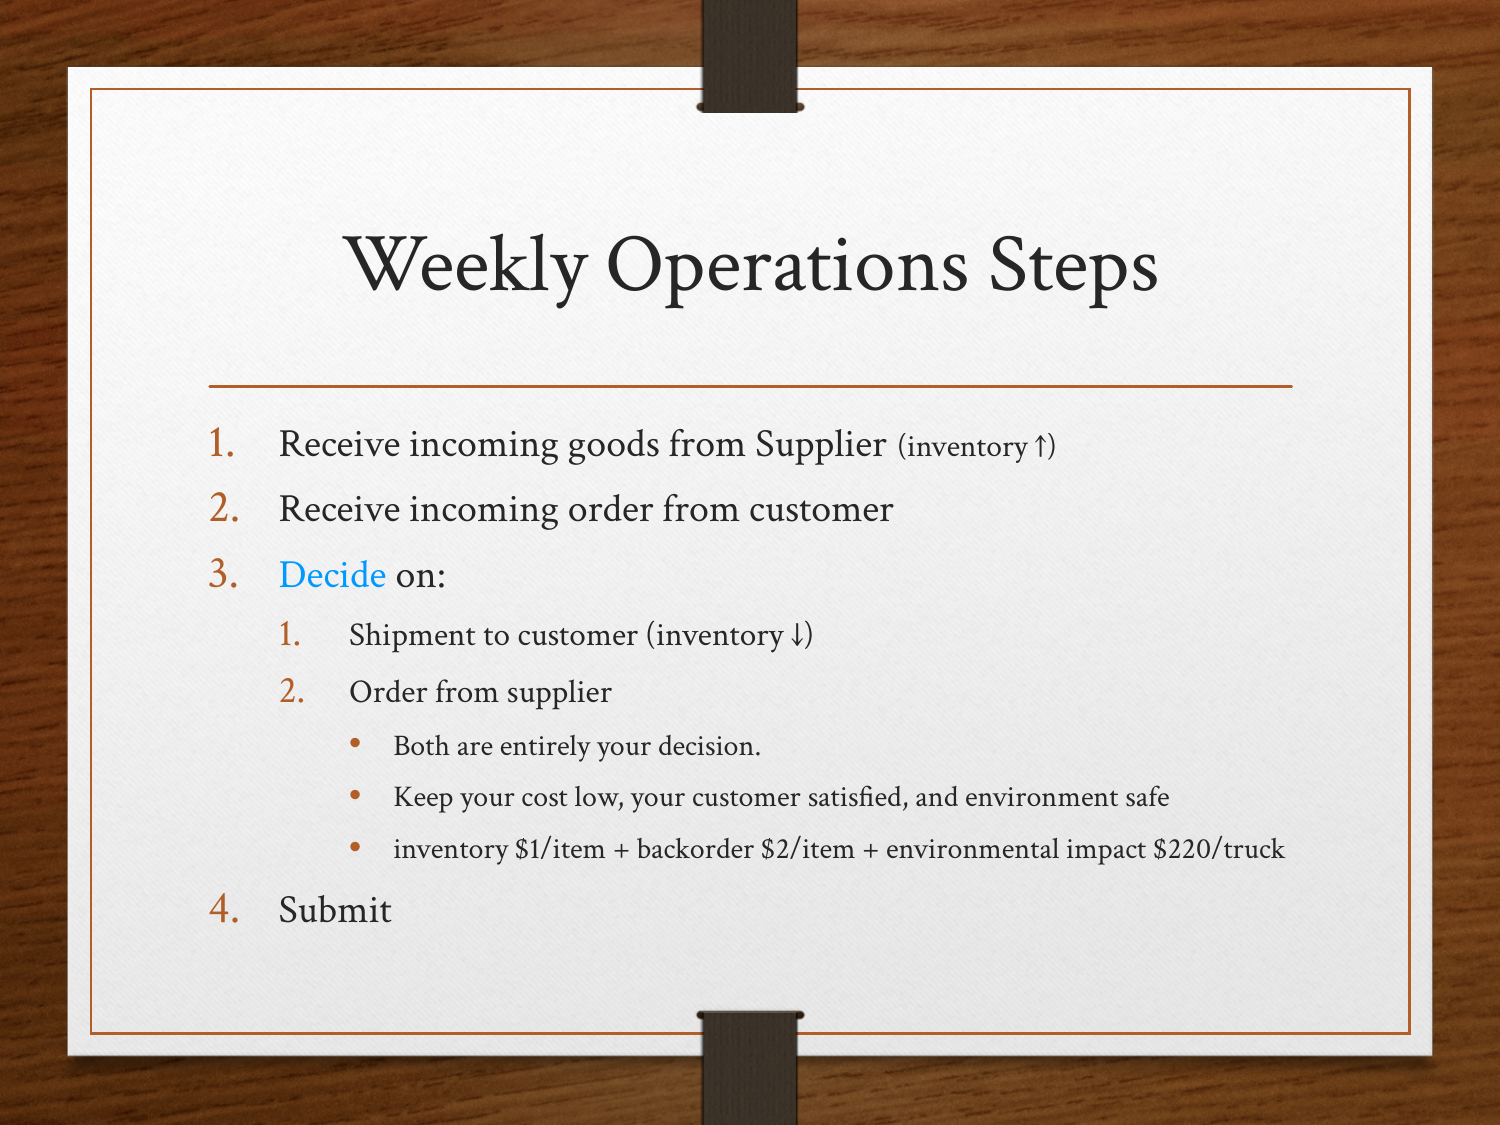

# Weekly Operations Steps
Receive incoming goods from Supplier (inventory ↑)
Receive incoming order from customer
Decide on:
Shipment to customer (inventory ↓)
Order from supplier
Both are entirely your decision.
Keep your cost low, your customer satisfied, and environment safe
inventory $1/item + backorder $2/item + environmental impact $220/truck
Submit